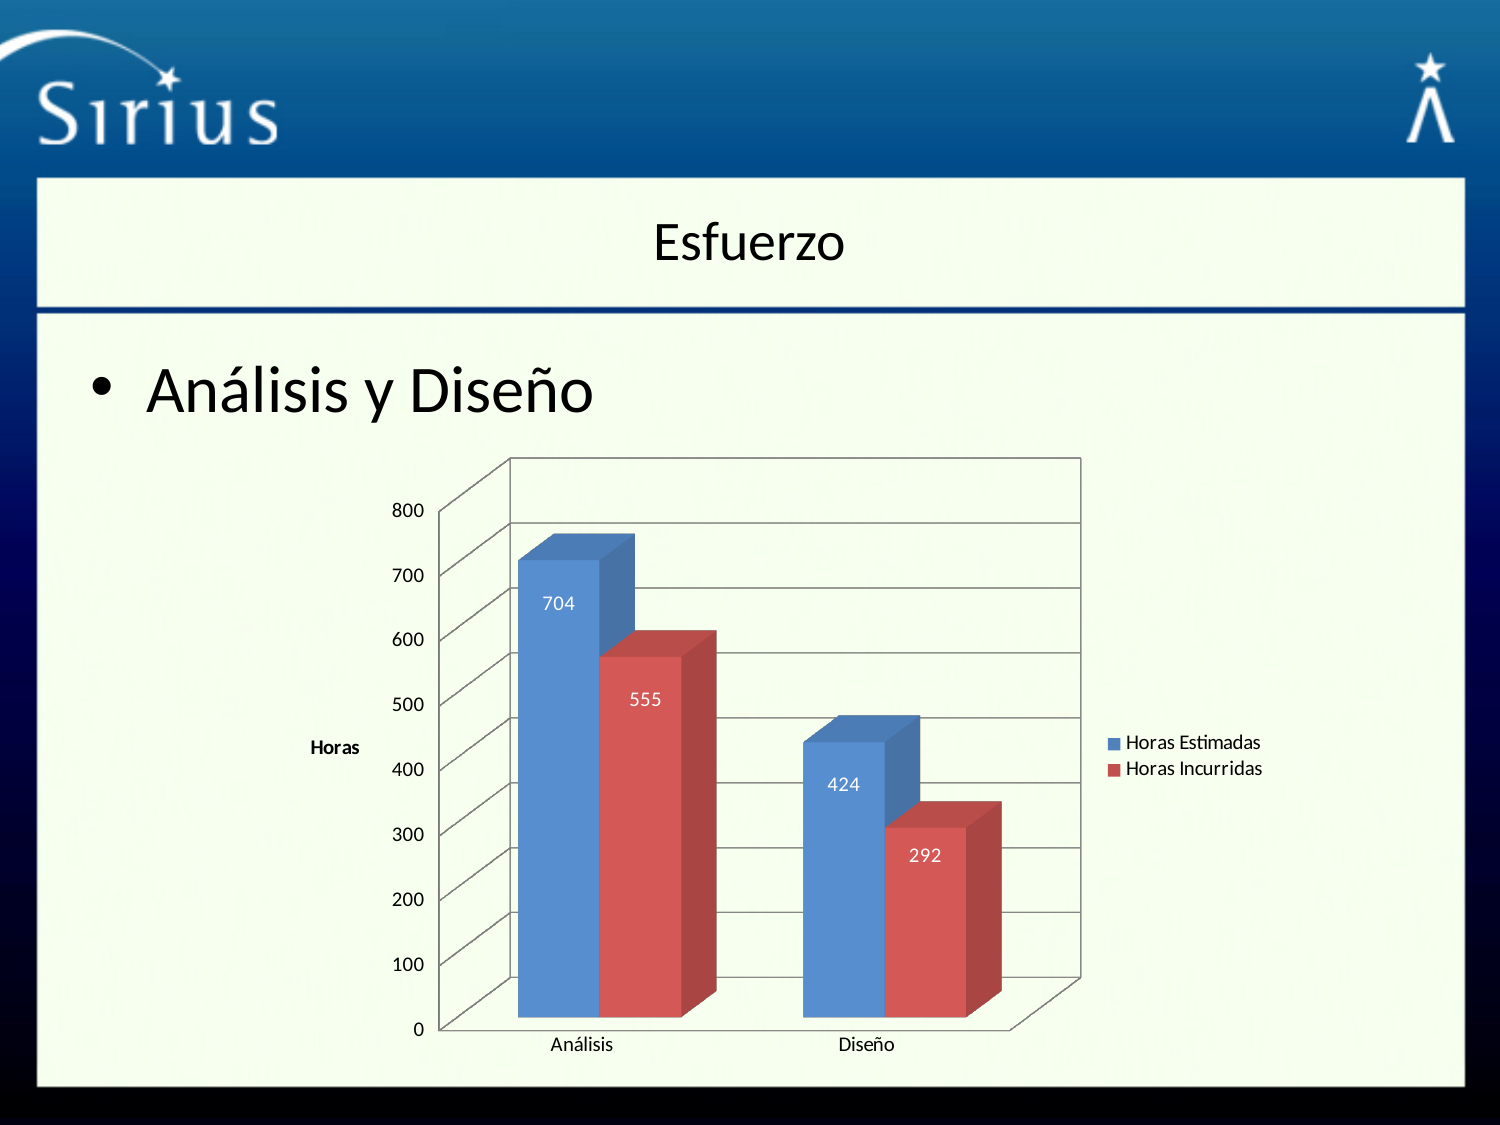

# Esfuerzo
Análisis y Diseño

[unsupported chart]